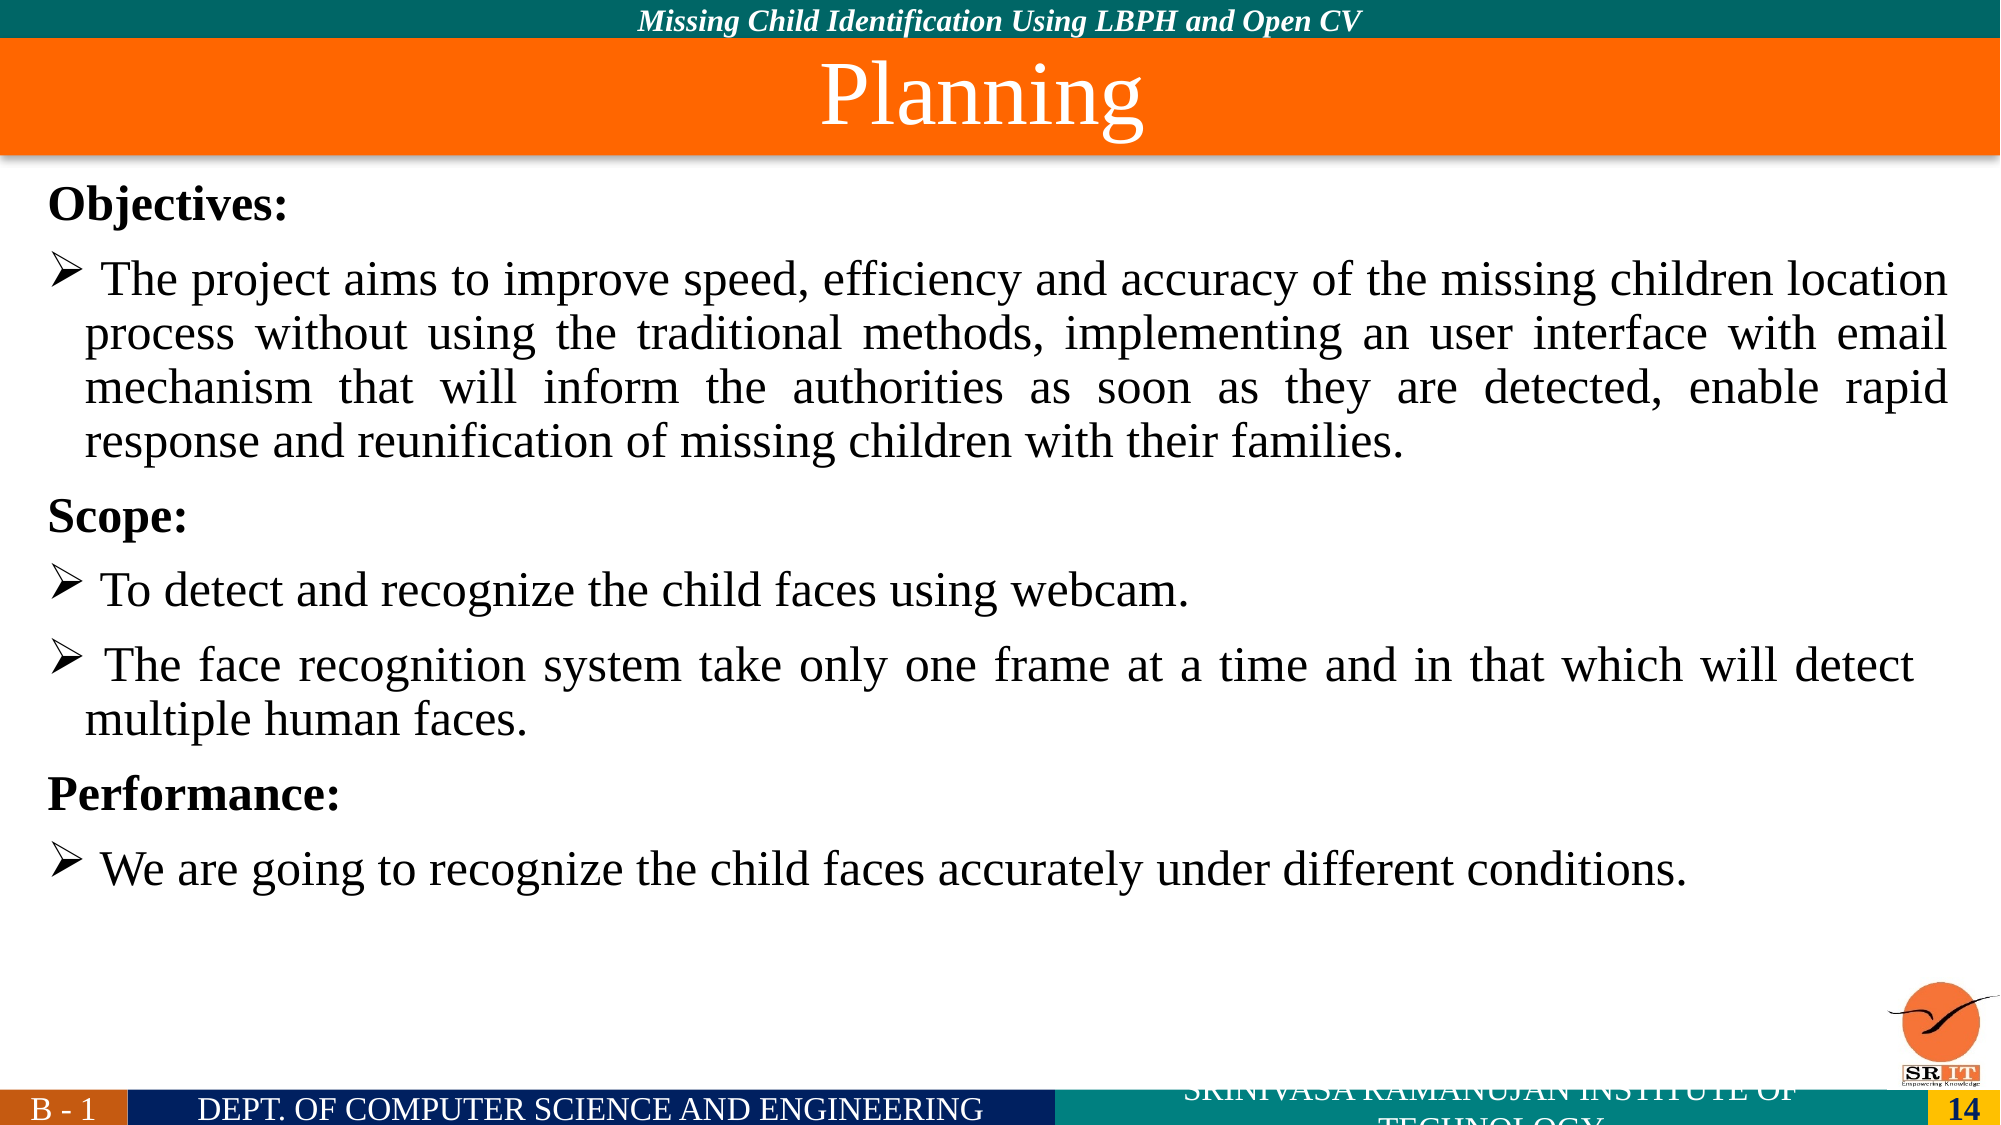

Planning
Objectives:
 The project aims to improve speed, efficiency and accuracy of the missing children location process without using the traditional methods, implementing an user interface with email mechanism that will inform the authorities as soon as they are detected, enable rapid response and reunification of missing children with their families.
Scope:
 To detect and recognize the child faces using webcam.
 The face recognition system take only one frame at a time and in that which will detect   multiple human faces.
Performance:
 We are going to recognize the child faces accurately under different conditions.